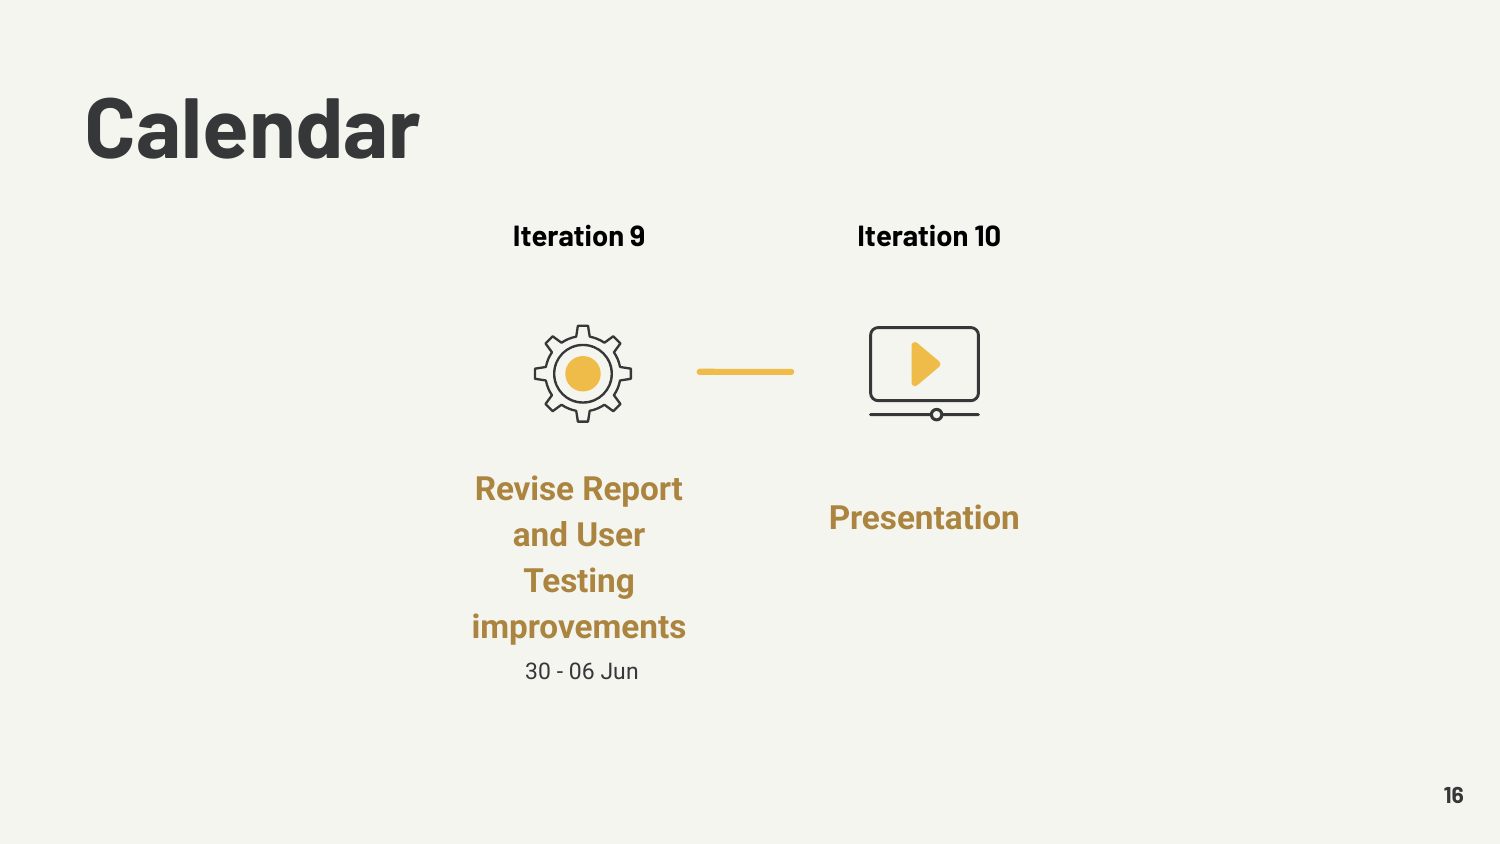

# Calendar
Iteration 9
Iteration 10

Revise Report and User Testing improvements

 30 - 06 Jun

Presentation

16